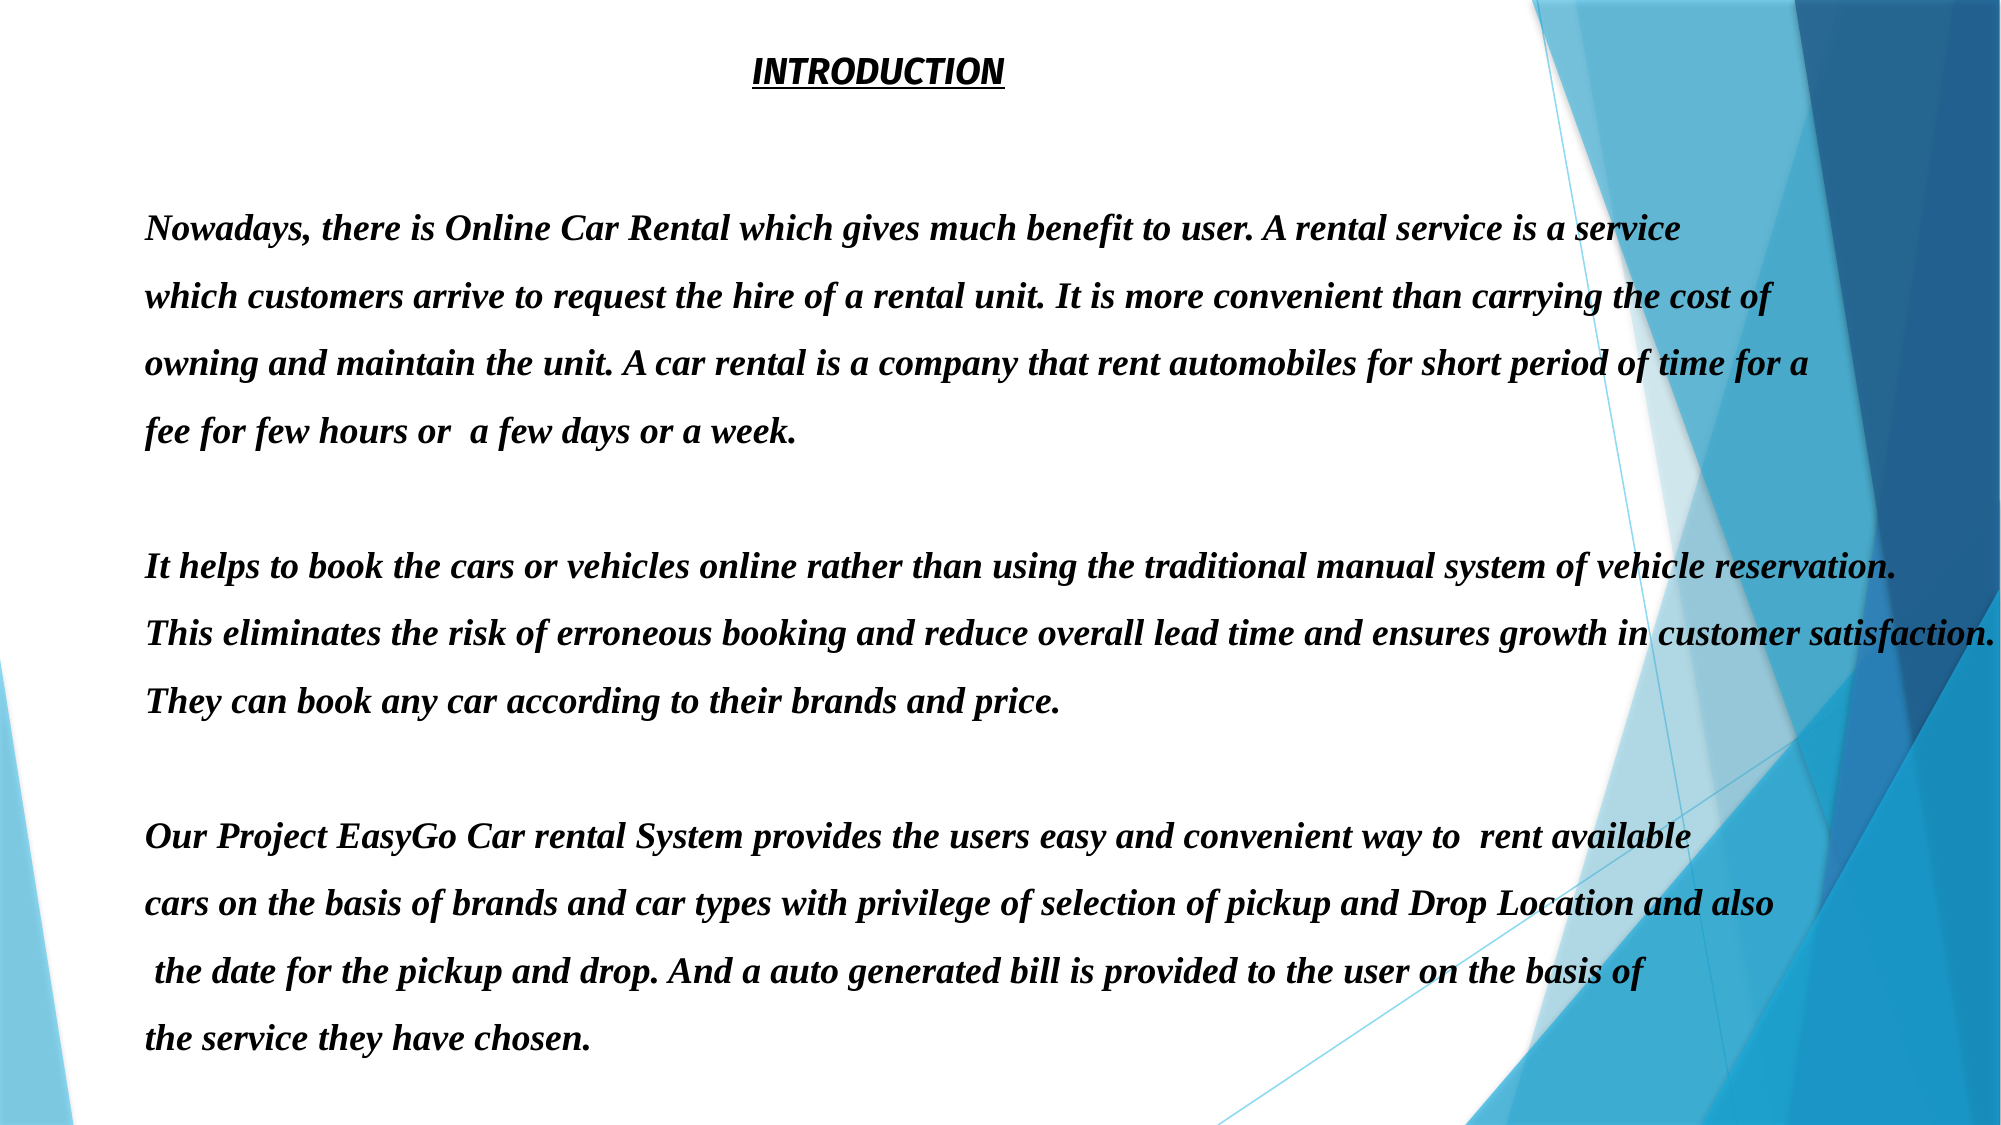

INTRODUCTION
Nowadays, there is Online Car Rental which gives much benefit to user. A rental service is a service
which customers arrive to request the hire of a rental unit. It is more convenient than carrying the cost of
owning and maintain the unit. A car rental is a company that rent automobiles for short period of time for a
fee for few hours or  a few days or a week.

It helps to book the cars or vehicles online rather than using the traditional manual system of vehicle reservation.
This eliminates the risk of erroneous booking and reduce overall lead time and ensures growth in customer satisfaction.
They can book any car according to their brands and price.

Our Project EasyGo Car rental System provides the users easy and convenient way to  rent available
cars on the basis of brands and car types with privilege of selection of pickup and Drop Location and also
 the date for the pickup and drop. And a auto generated bill is provided to the user on the basis of
the service they have chosen.